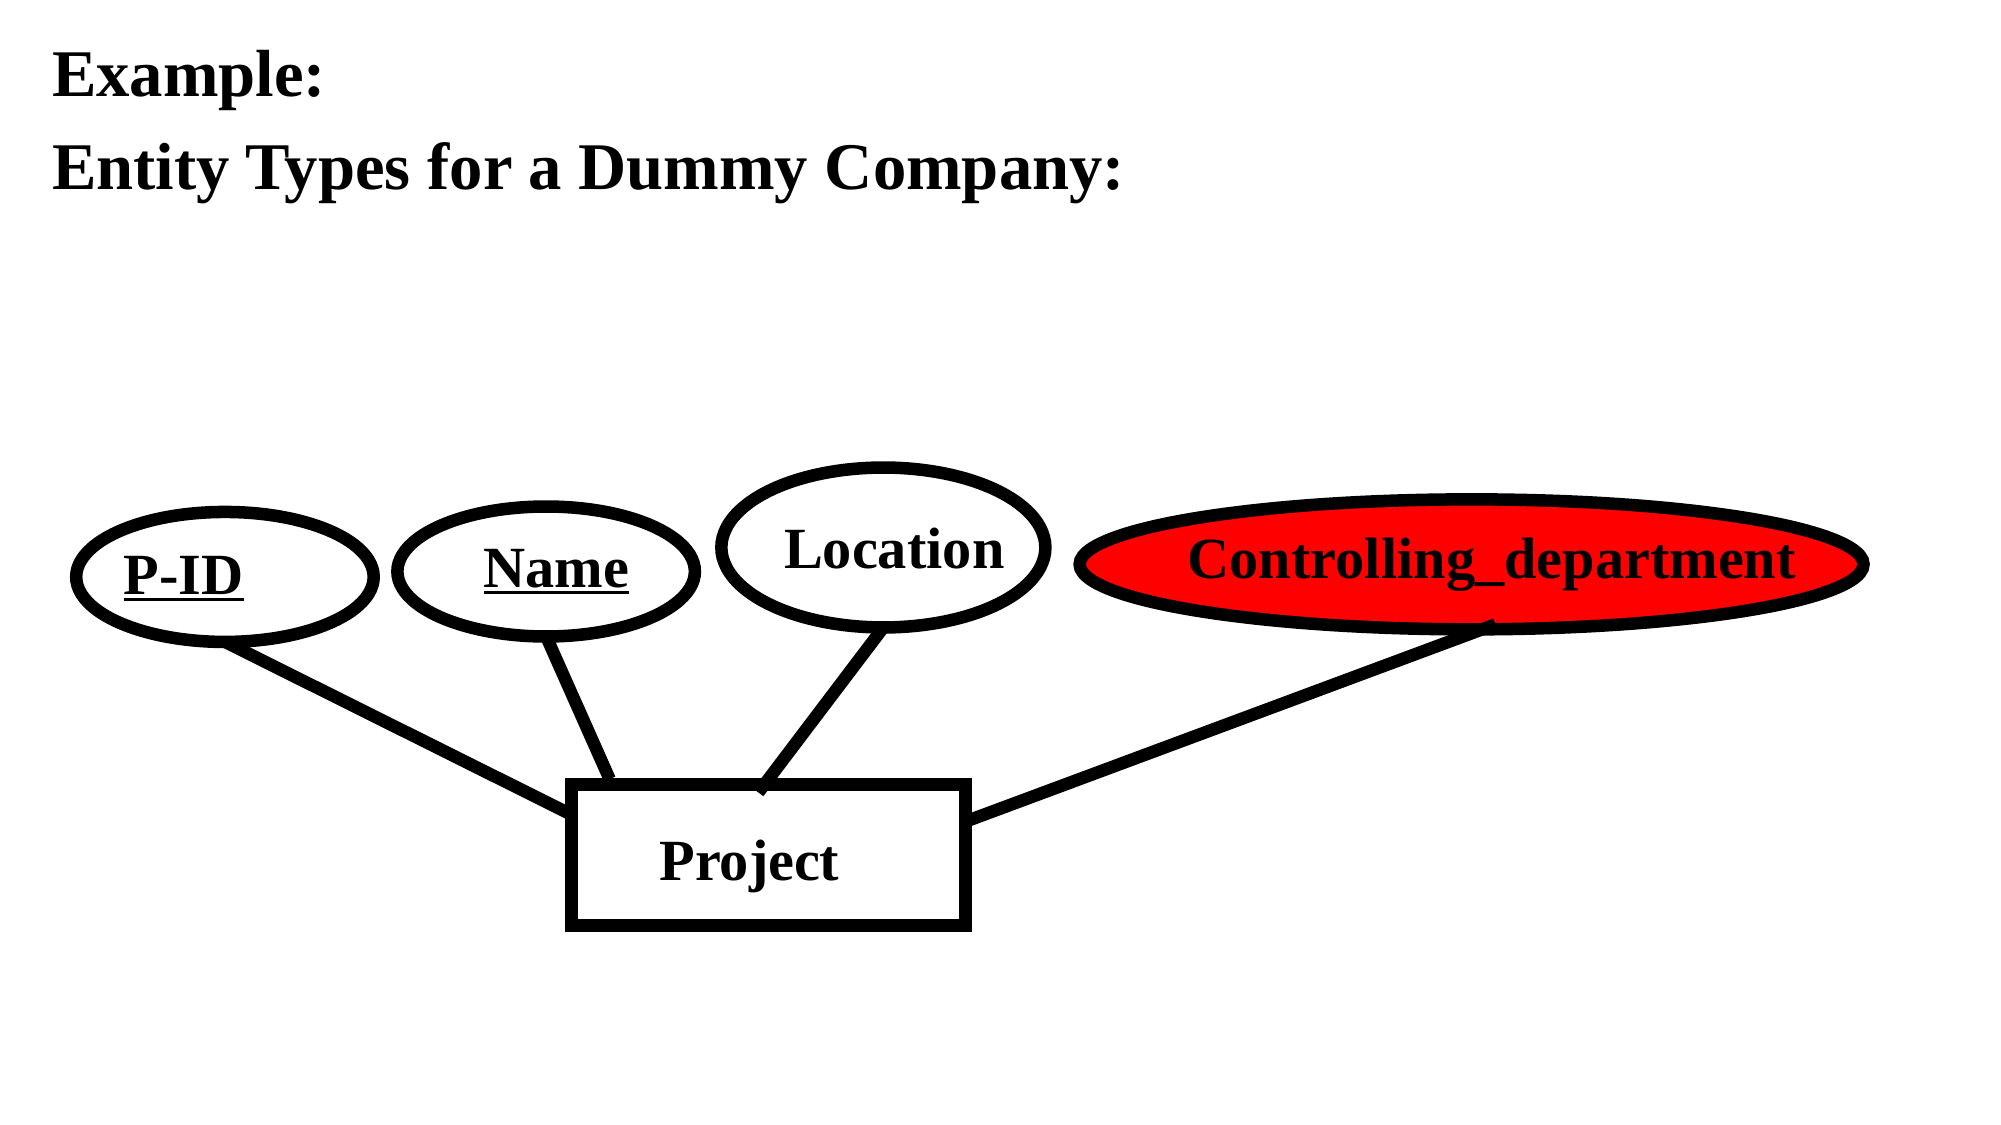

Example:
Entity Types for a Dummy Company:

Location

Controlling_department
Name
P-ID

Project